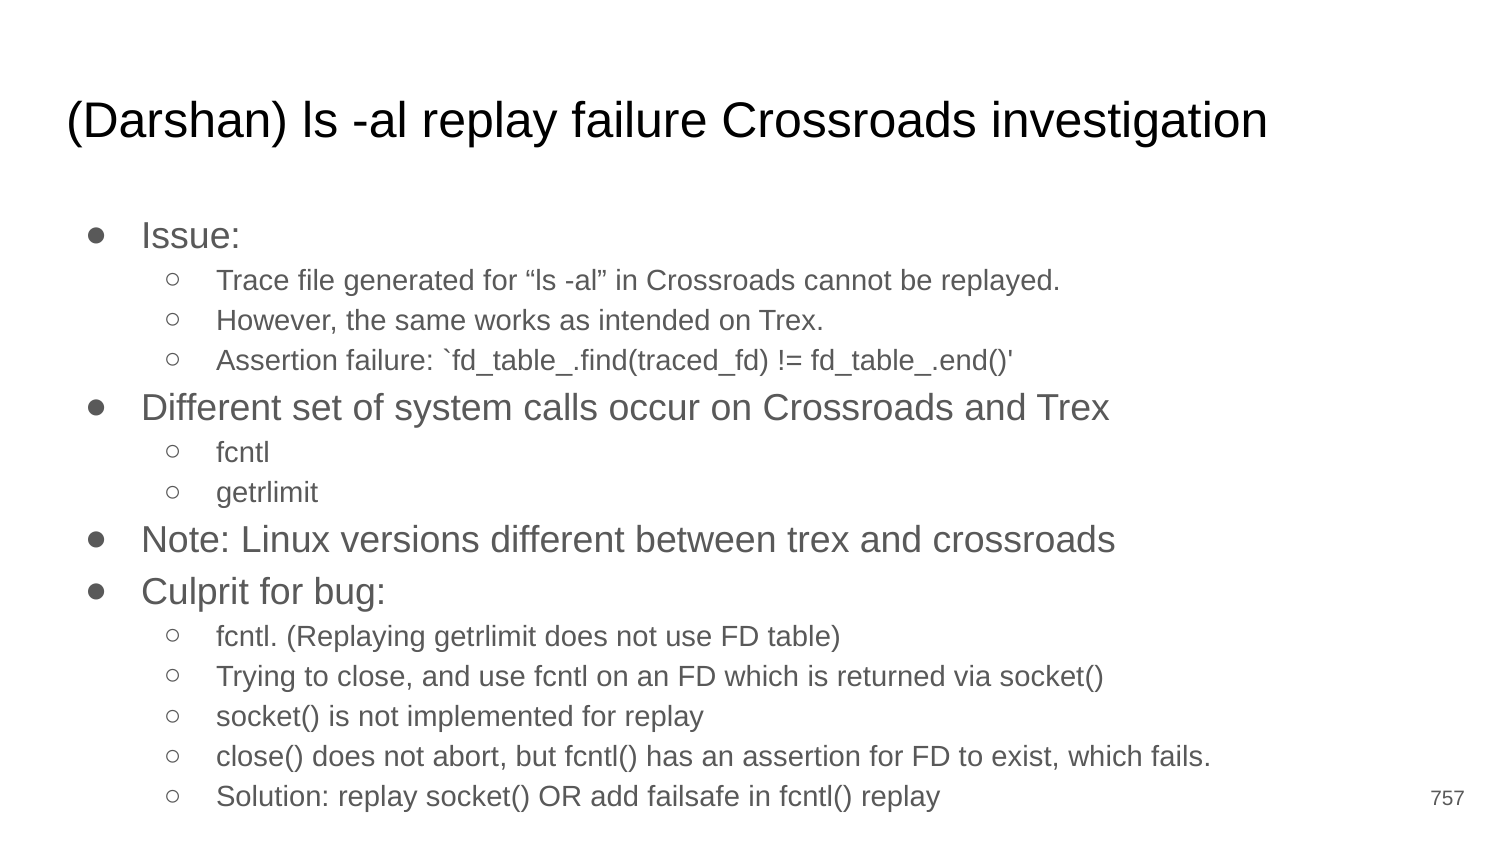

# (Darshan) ls -al replay failure Crossroads investigation
Issue:
Trace file generated for “ls -al” in Crossroads cannot be replayed.
However, the same works as intended on Trex.
Assertion failure: `fd_table_.find(traced_fd) != fd_table_.end()'
Different set of system calls occur on Crossroads and Trex
fcntl
getrlimit
Note: Linux versions different between trex and crossroads
Culprit for bug:
fcntl. (Replaying getrlimit does not use FD table)
Trying to close, and use fcntl on an FD which is returned via socket()
socket() is not implemented for replay
close() does not abort, but fcntl() has an assertion for FD to exist, which fails.
Solution: replay socket() OR add failsafe in fcntl() replay
757